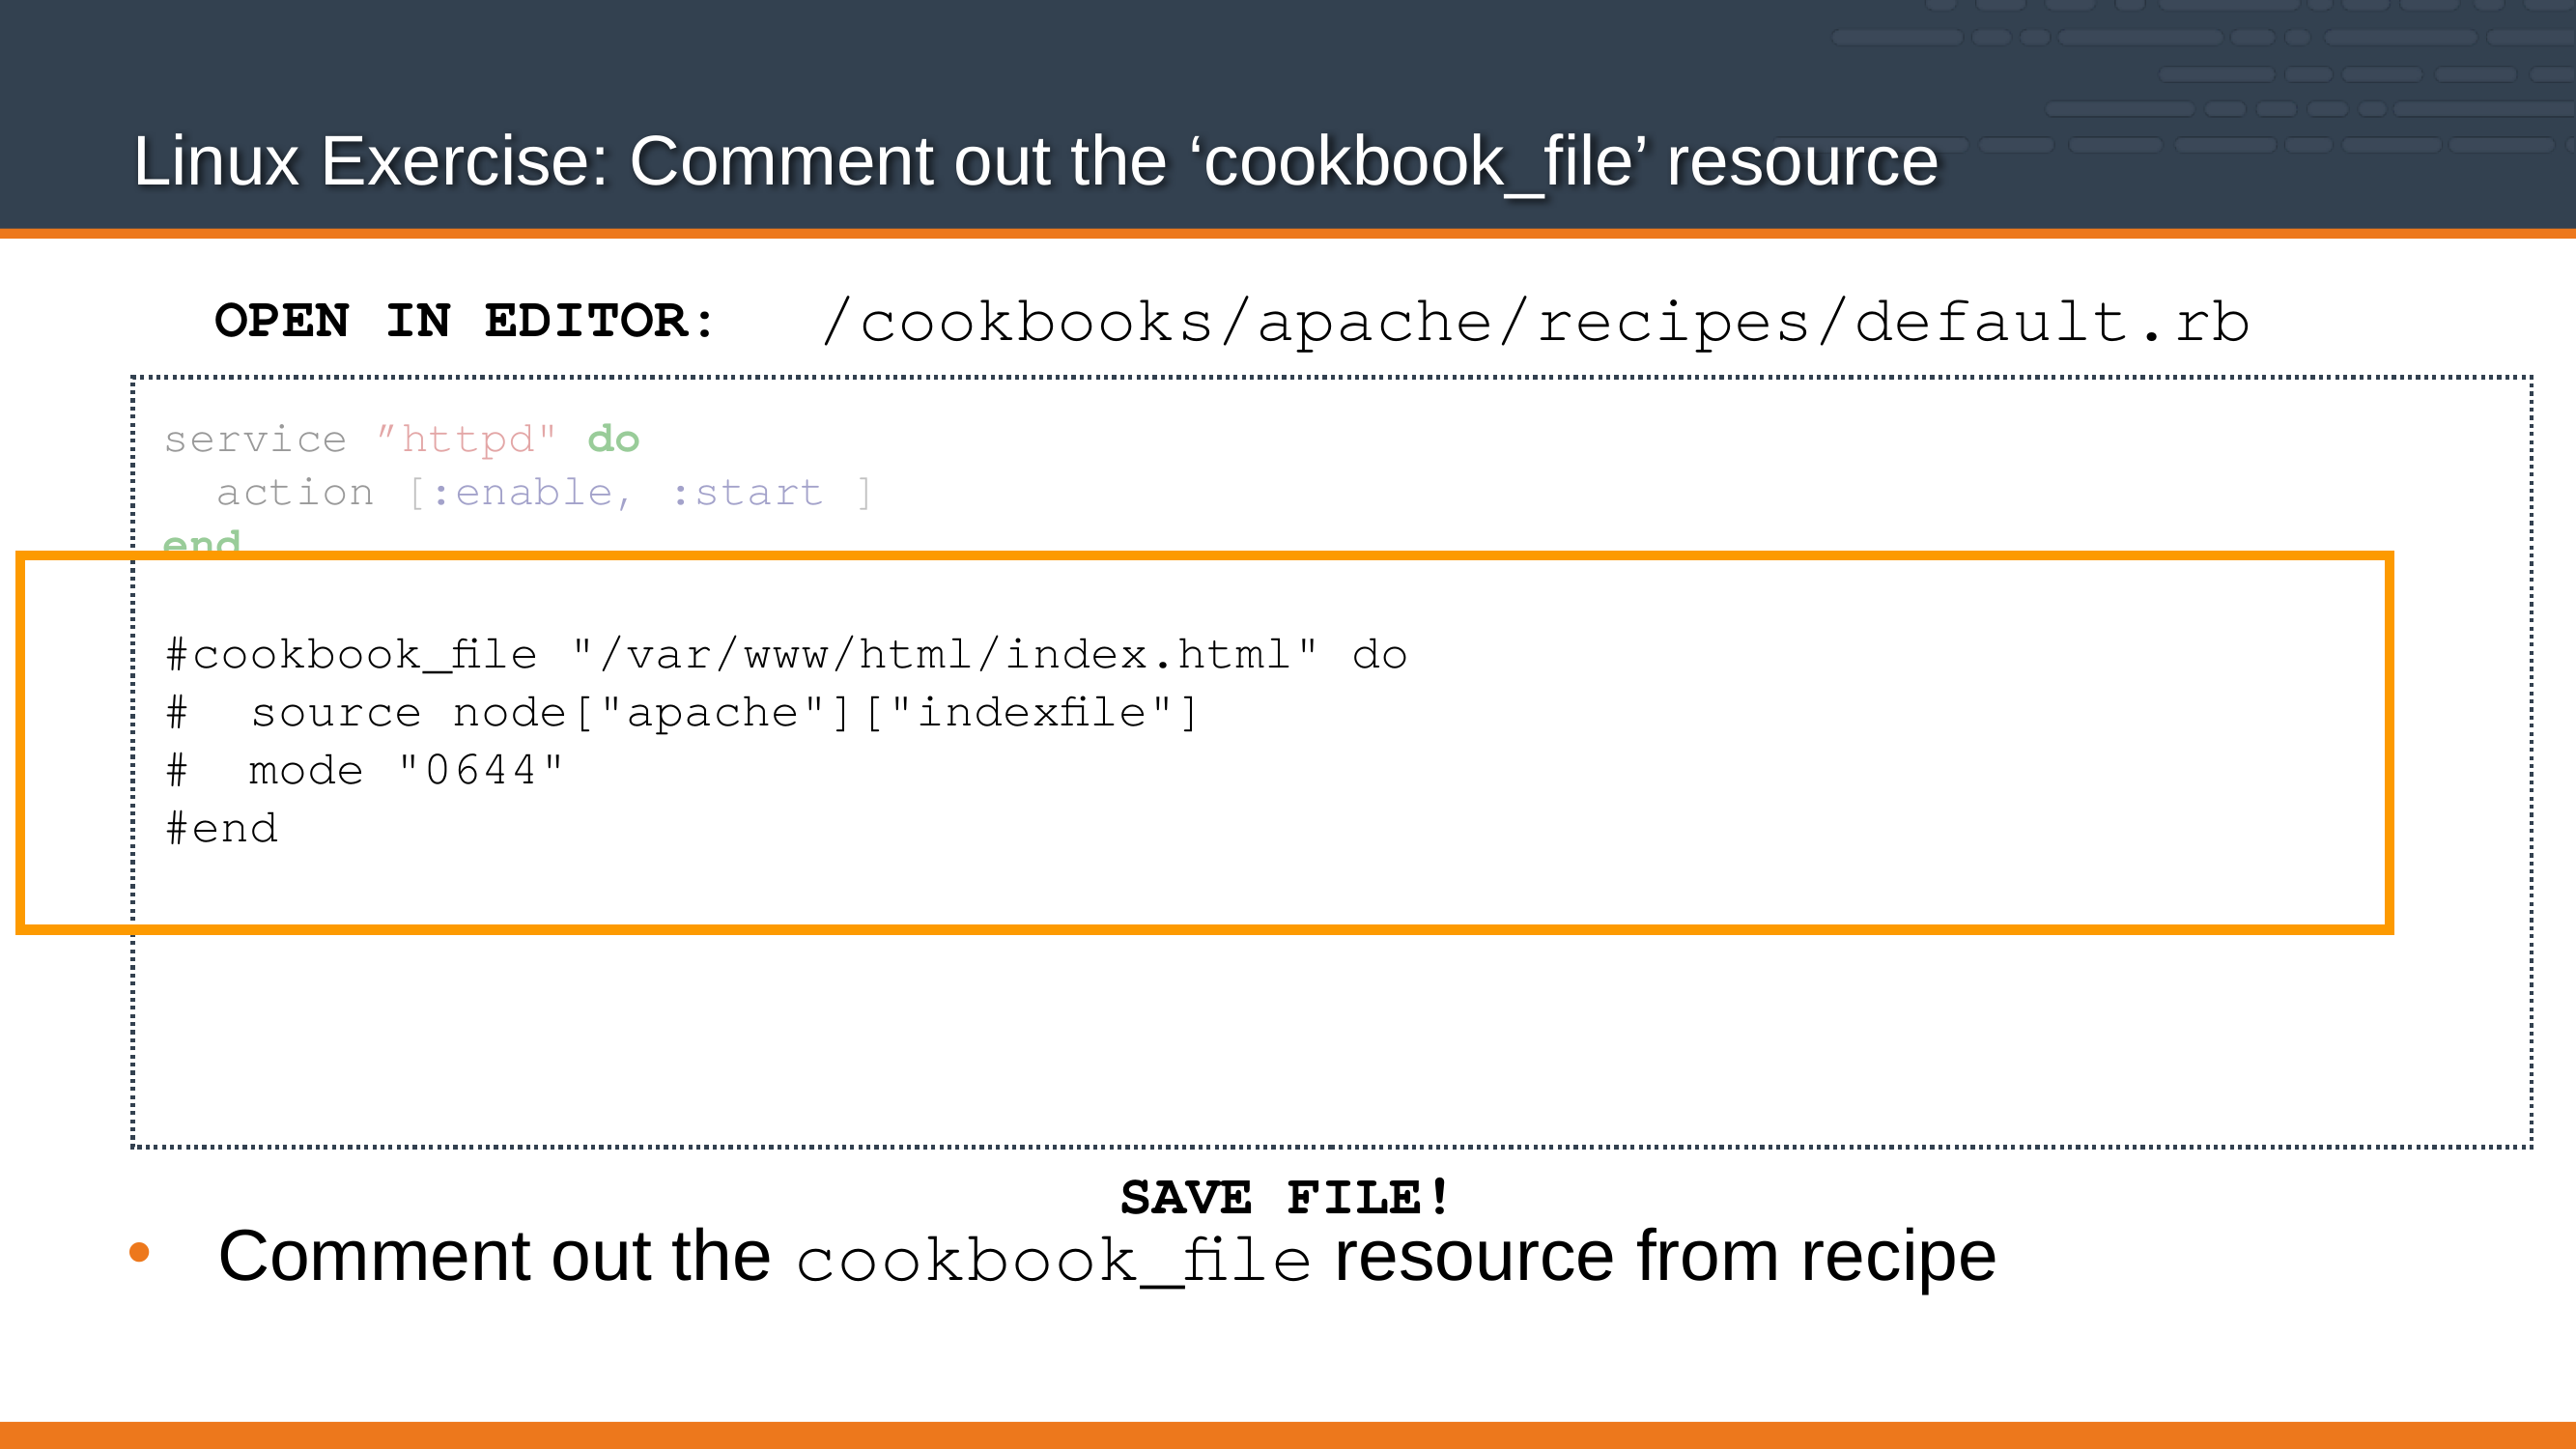

# Linux Exercise: Comment out the ‘cookbook_file’ resource
/cookbooks/apache/recipes/default.rb
OPEN IN EDITOR:
service ”httpd" do
  action [:enable, :start ]
end

#cookbook_file "/var/www/html/index.html" do
#  source node["apache"]["indexfile"]
#  mode "0644"
#end

SAVE FILE!
Comment out the cookbook_file resource from recipe